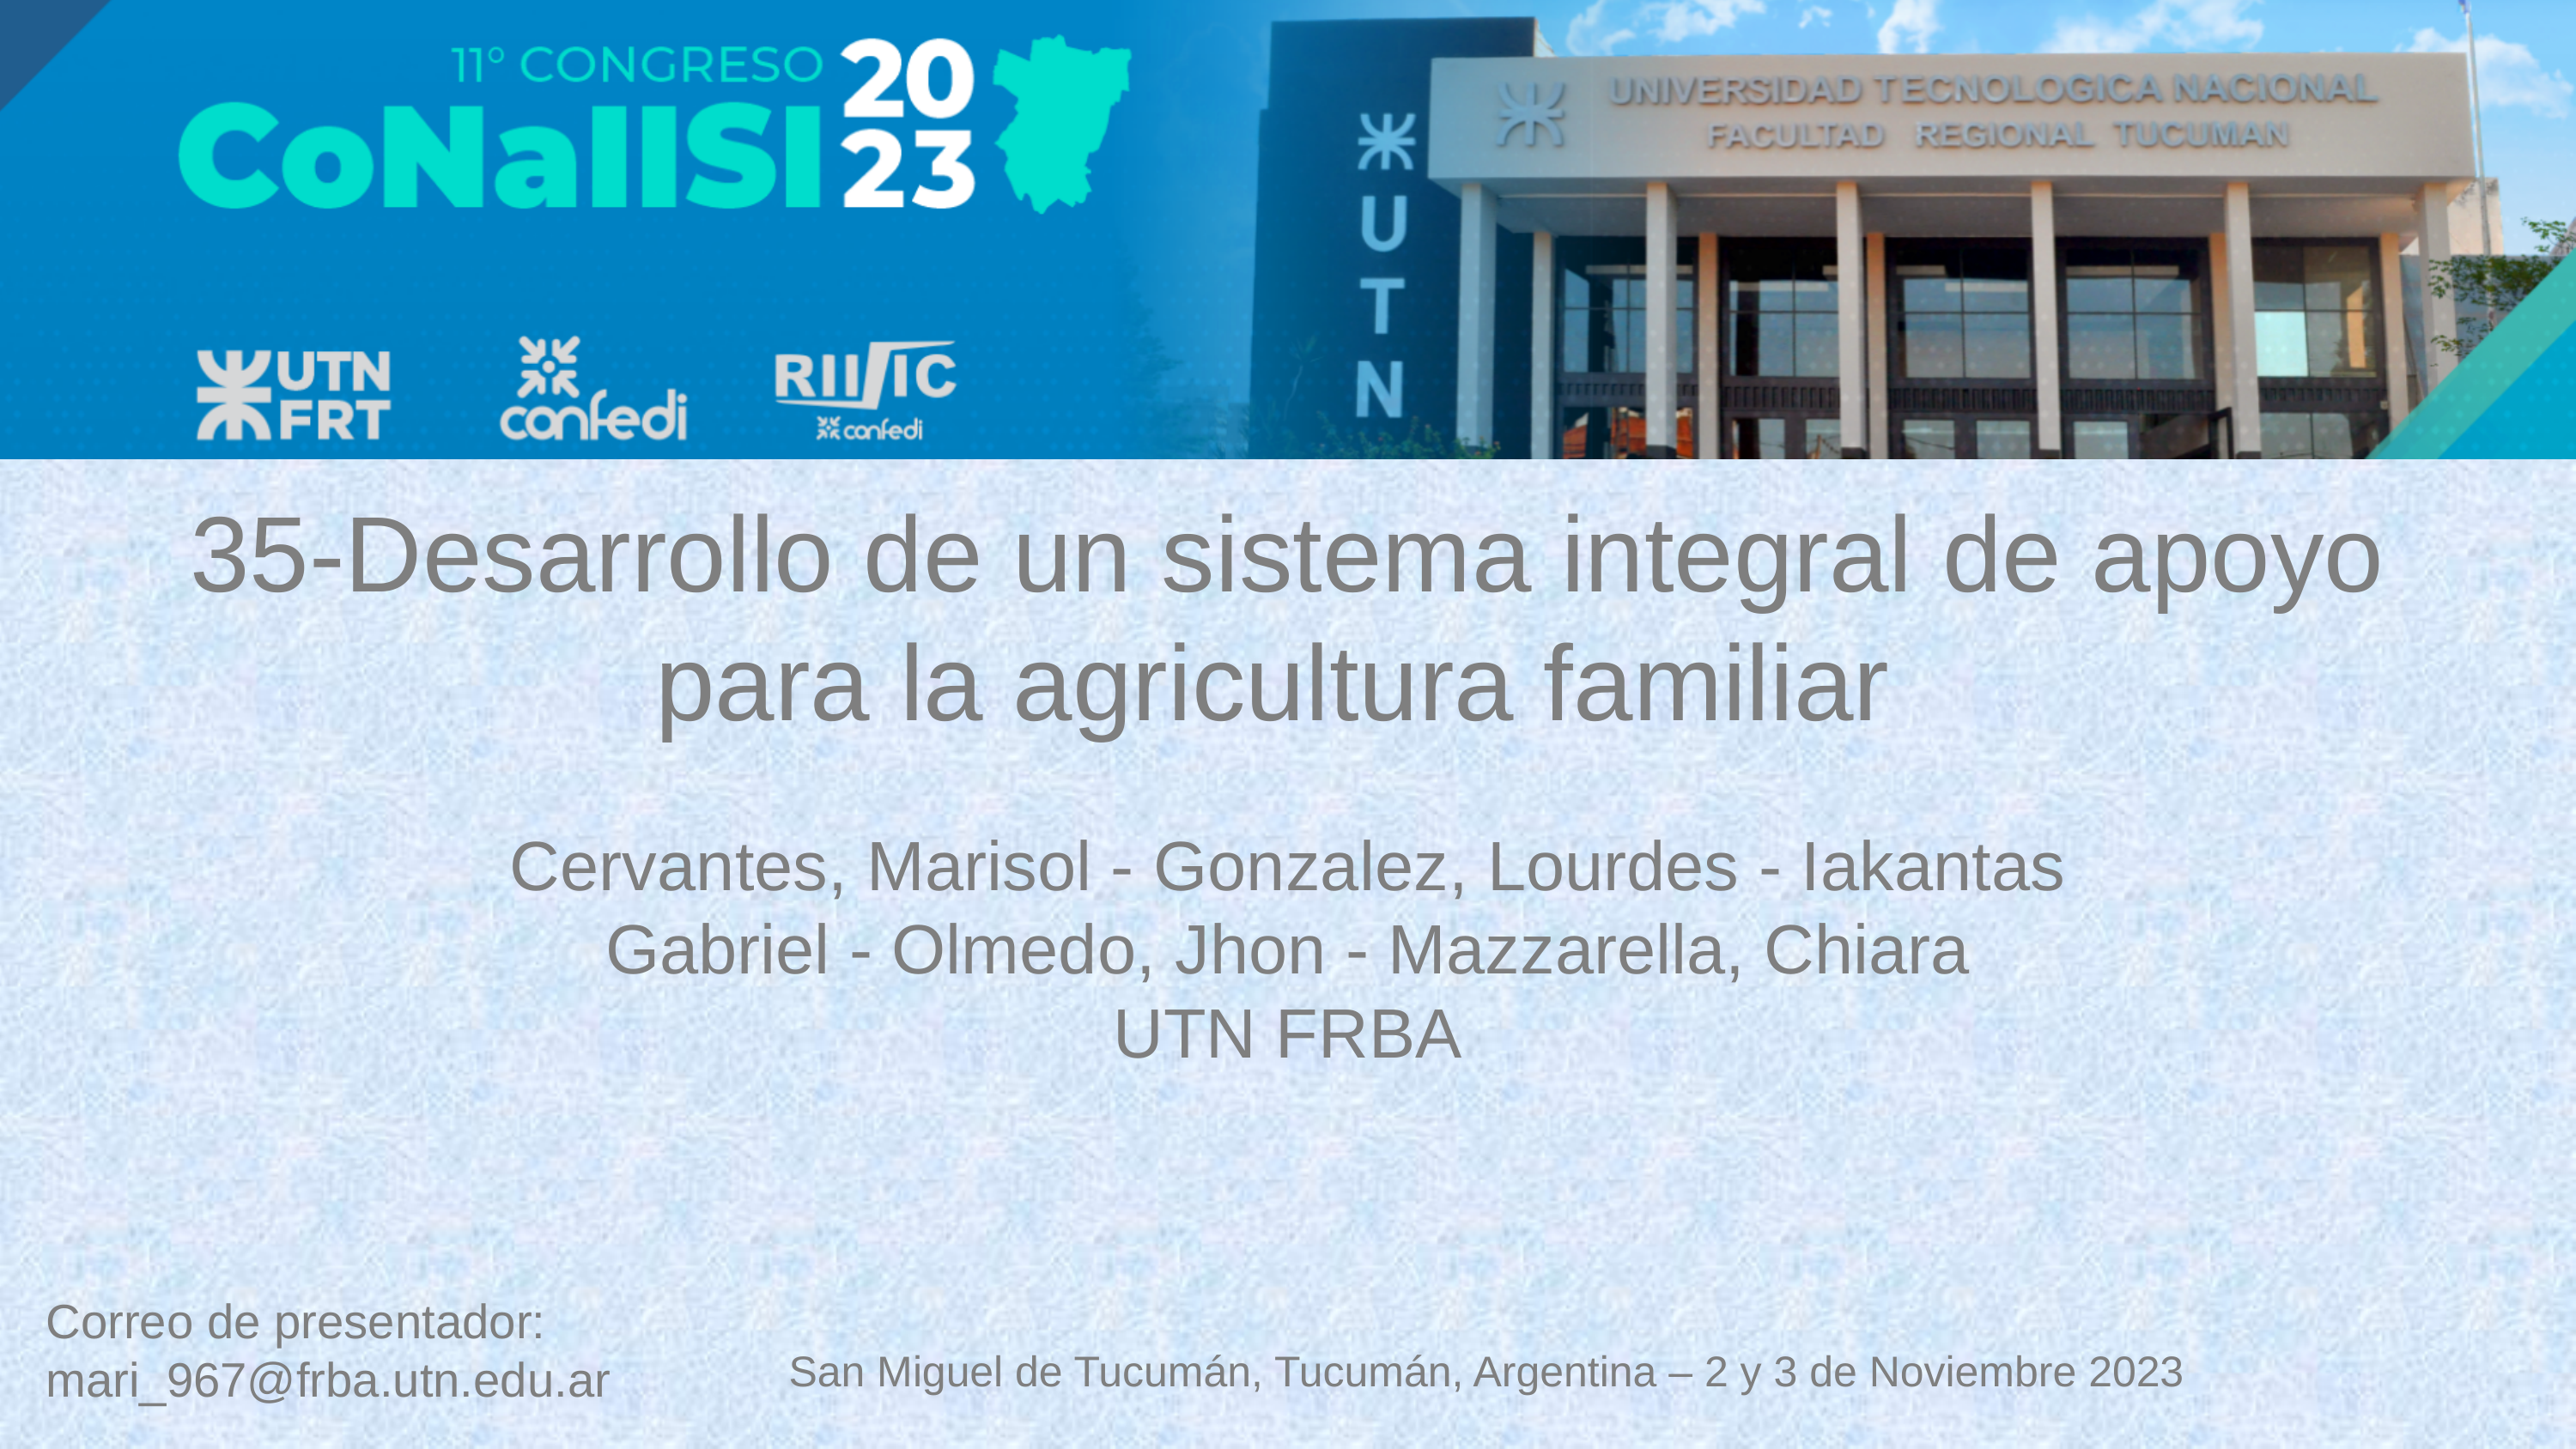

35-Desarrollo de un sistema integral de apoyo para la agricultura familiar
Cervantes, Marisol - Gonzalez, Lourdes - Iakantas Gabriel - Olmedo, Jhon - Mazzarella, Chiara
UTN FRBA
Correo de presentador: mari_967@frba.utn.edu.ar
San Miguel de Tucumán, Tucumán, Argentina – 2 y 3 de Noviembre 2023